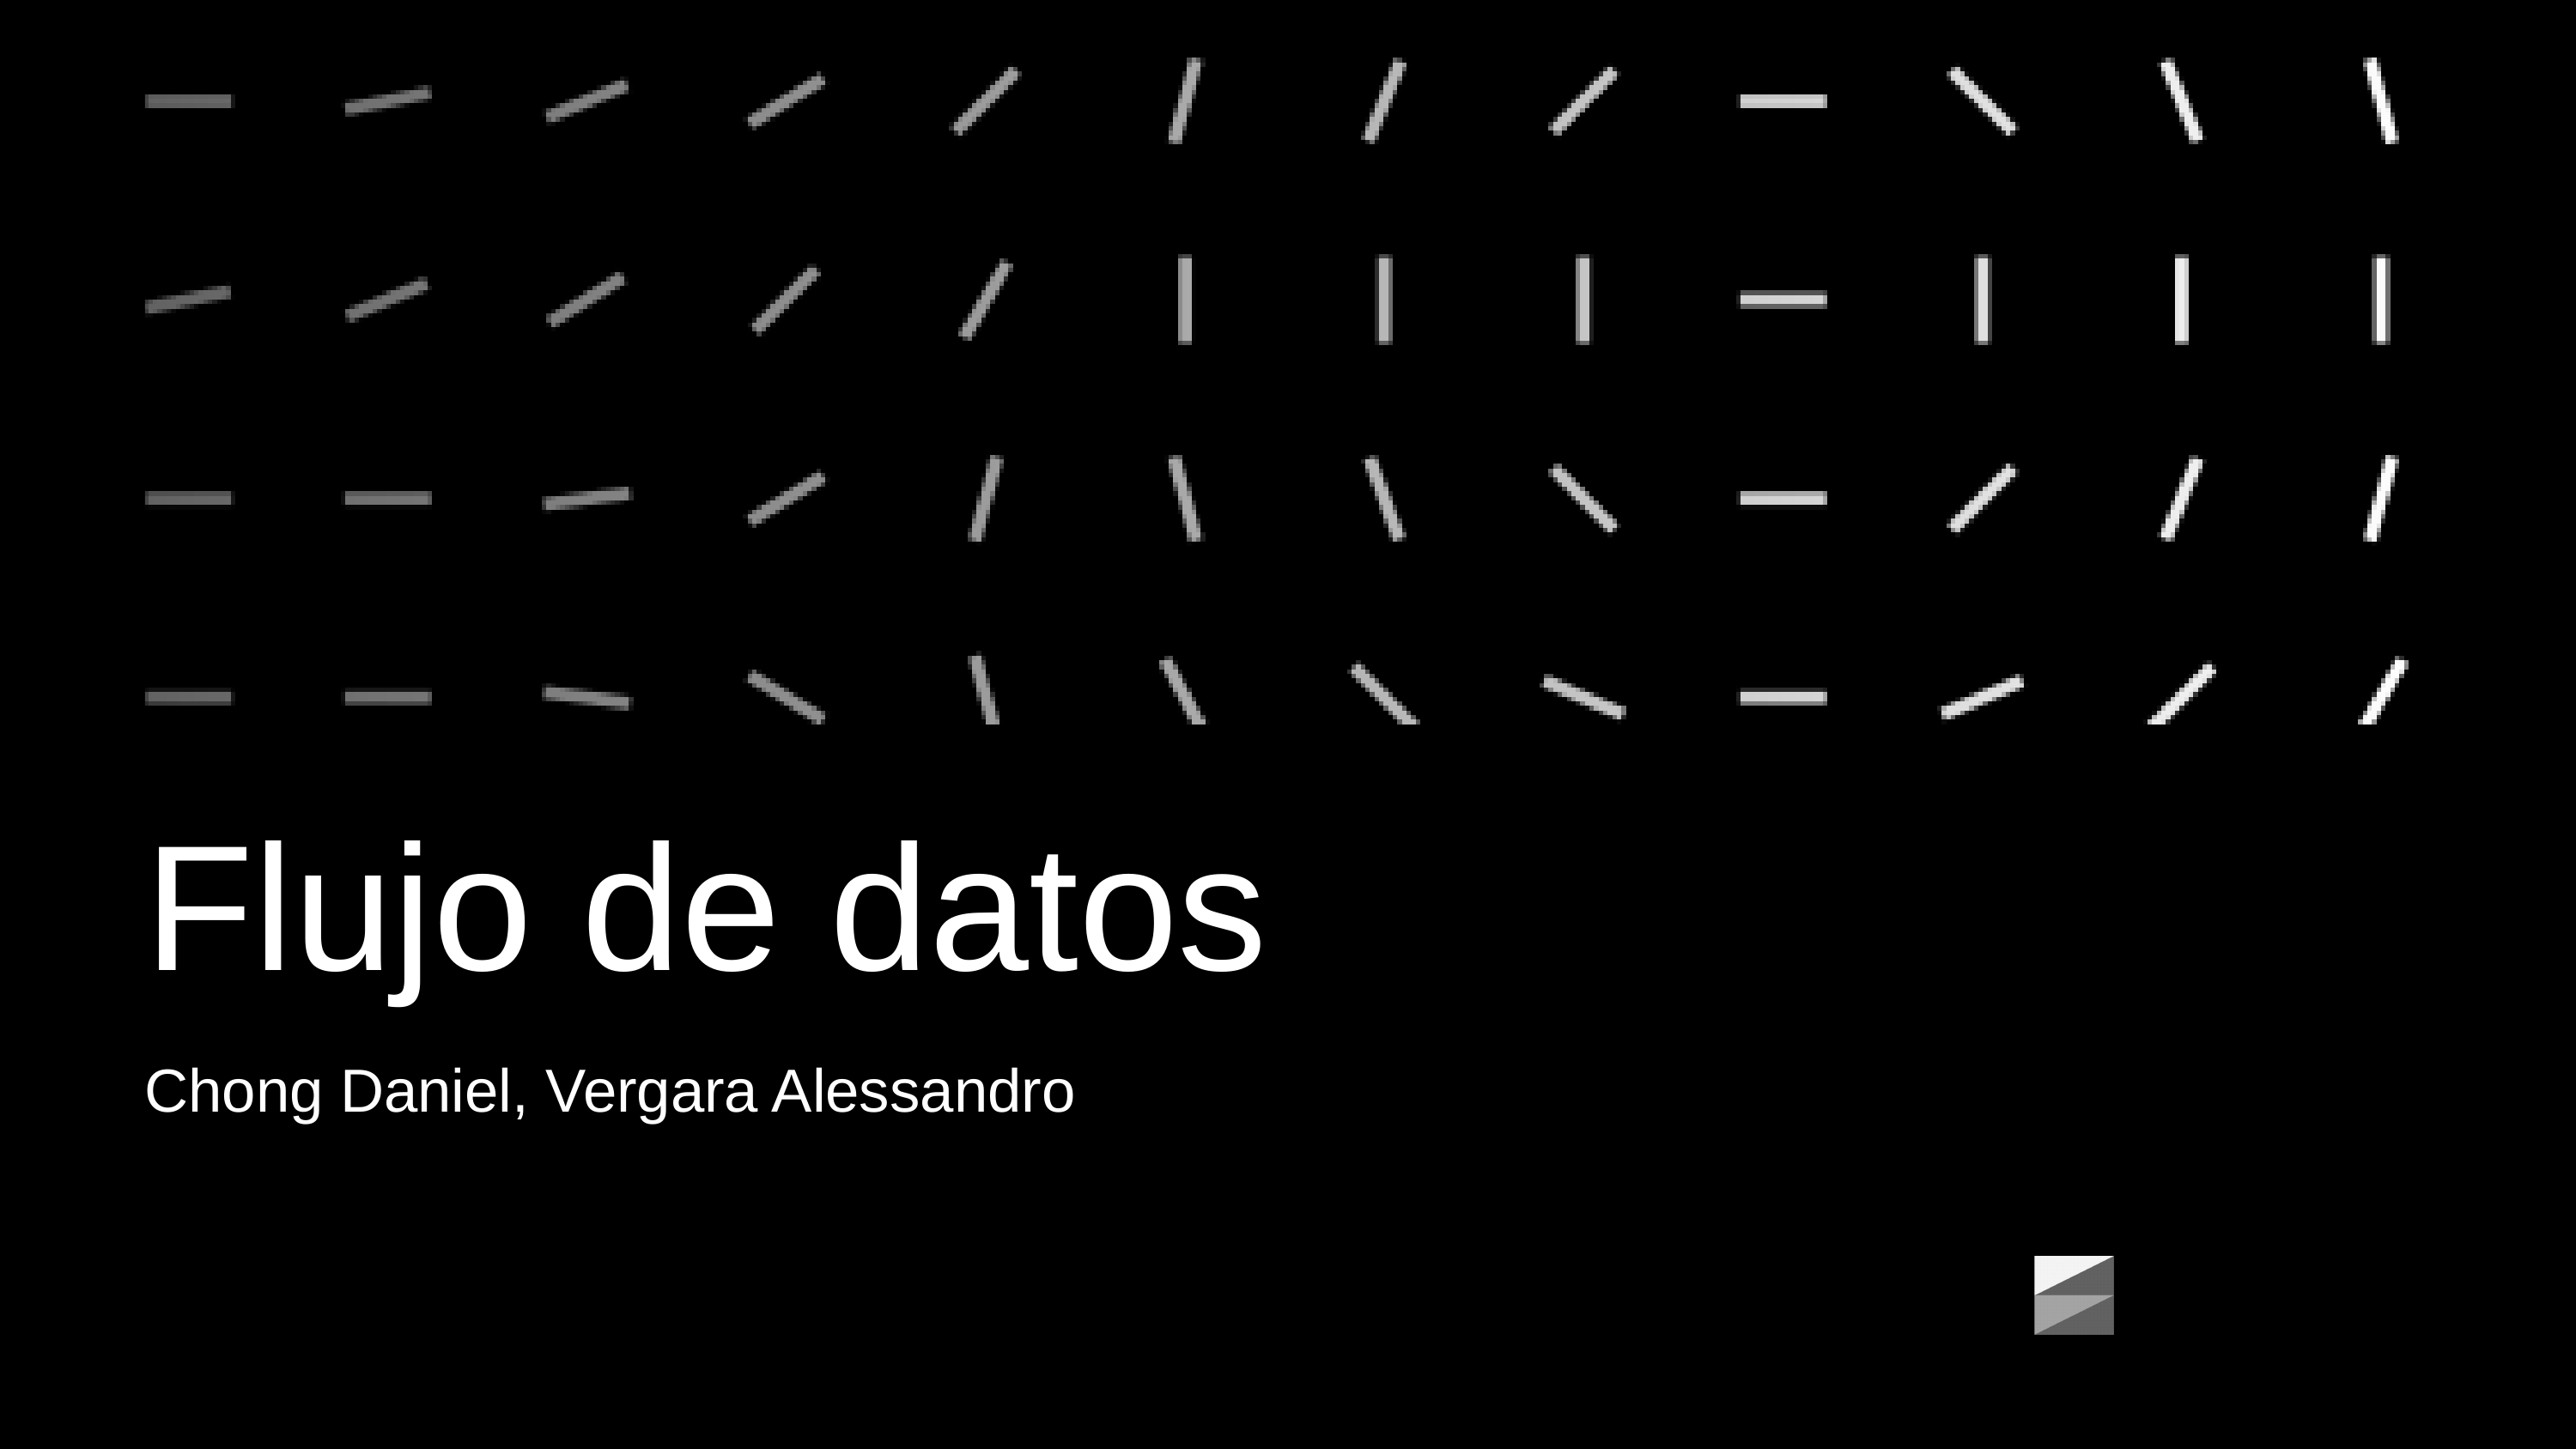

Flujo de datos
Chong Daniel, Vergara Alessandro